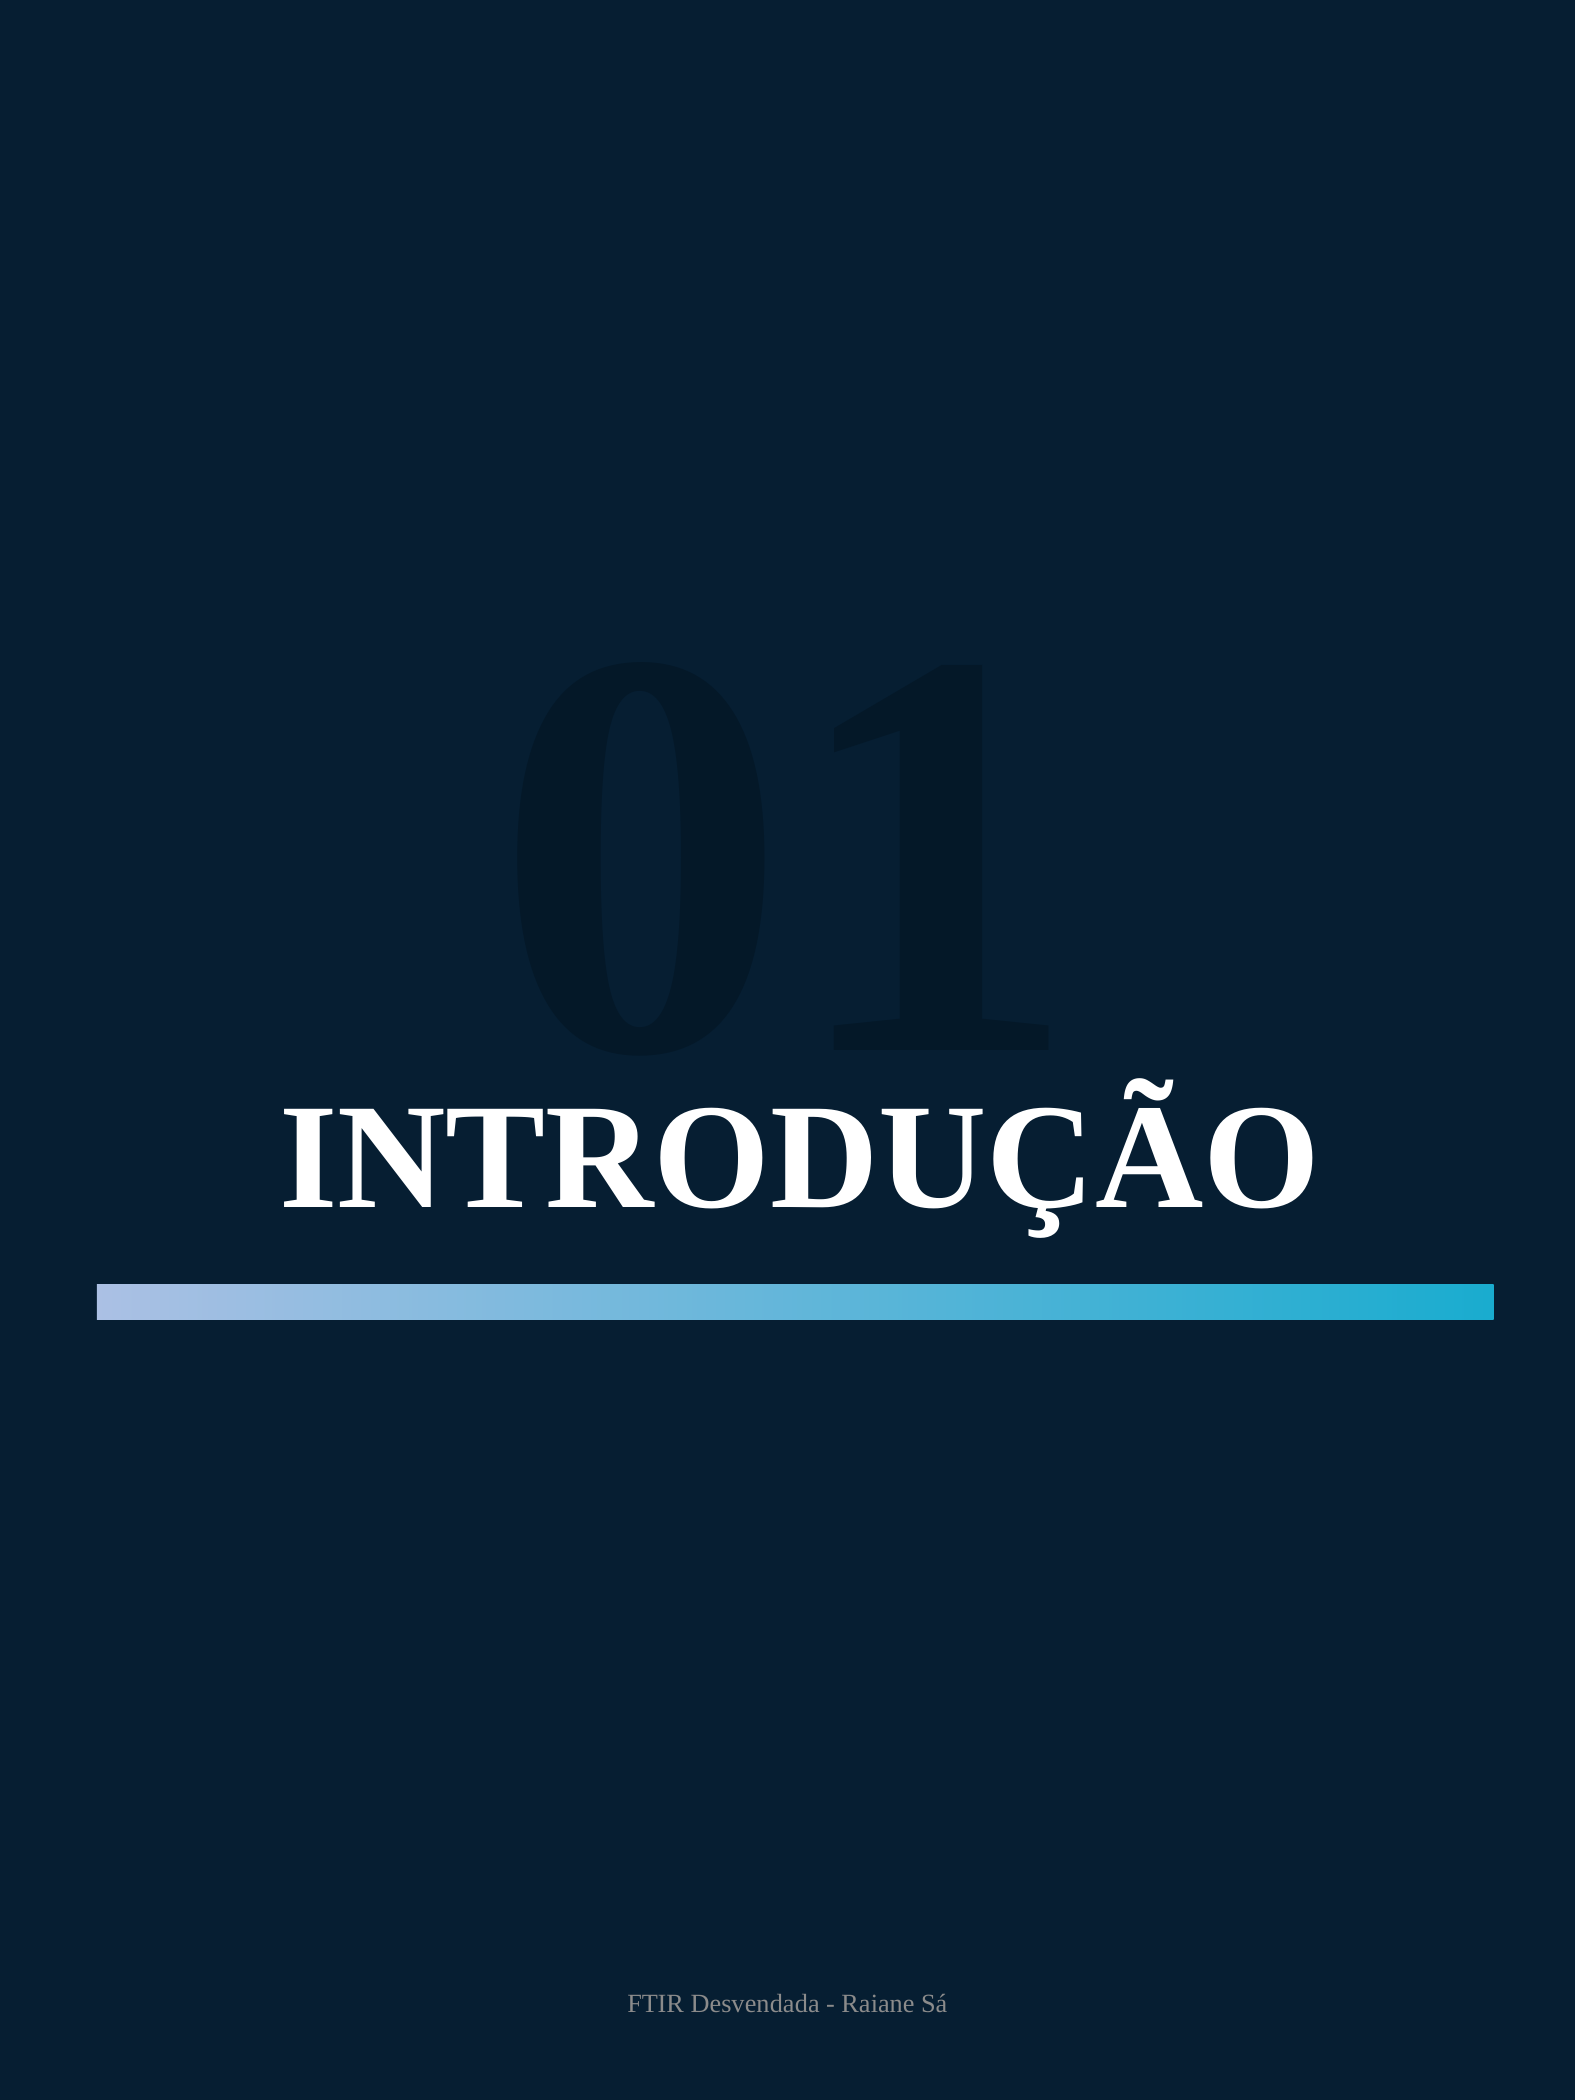

01
INTRODUÇÃO

FTIR Desvendada - Raiane Sá
2